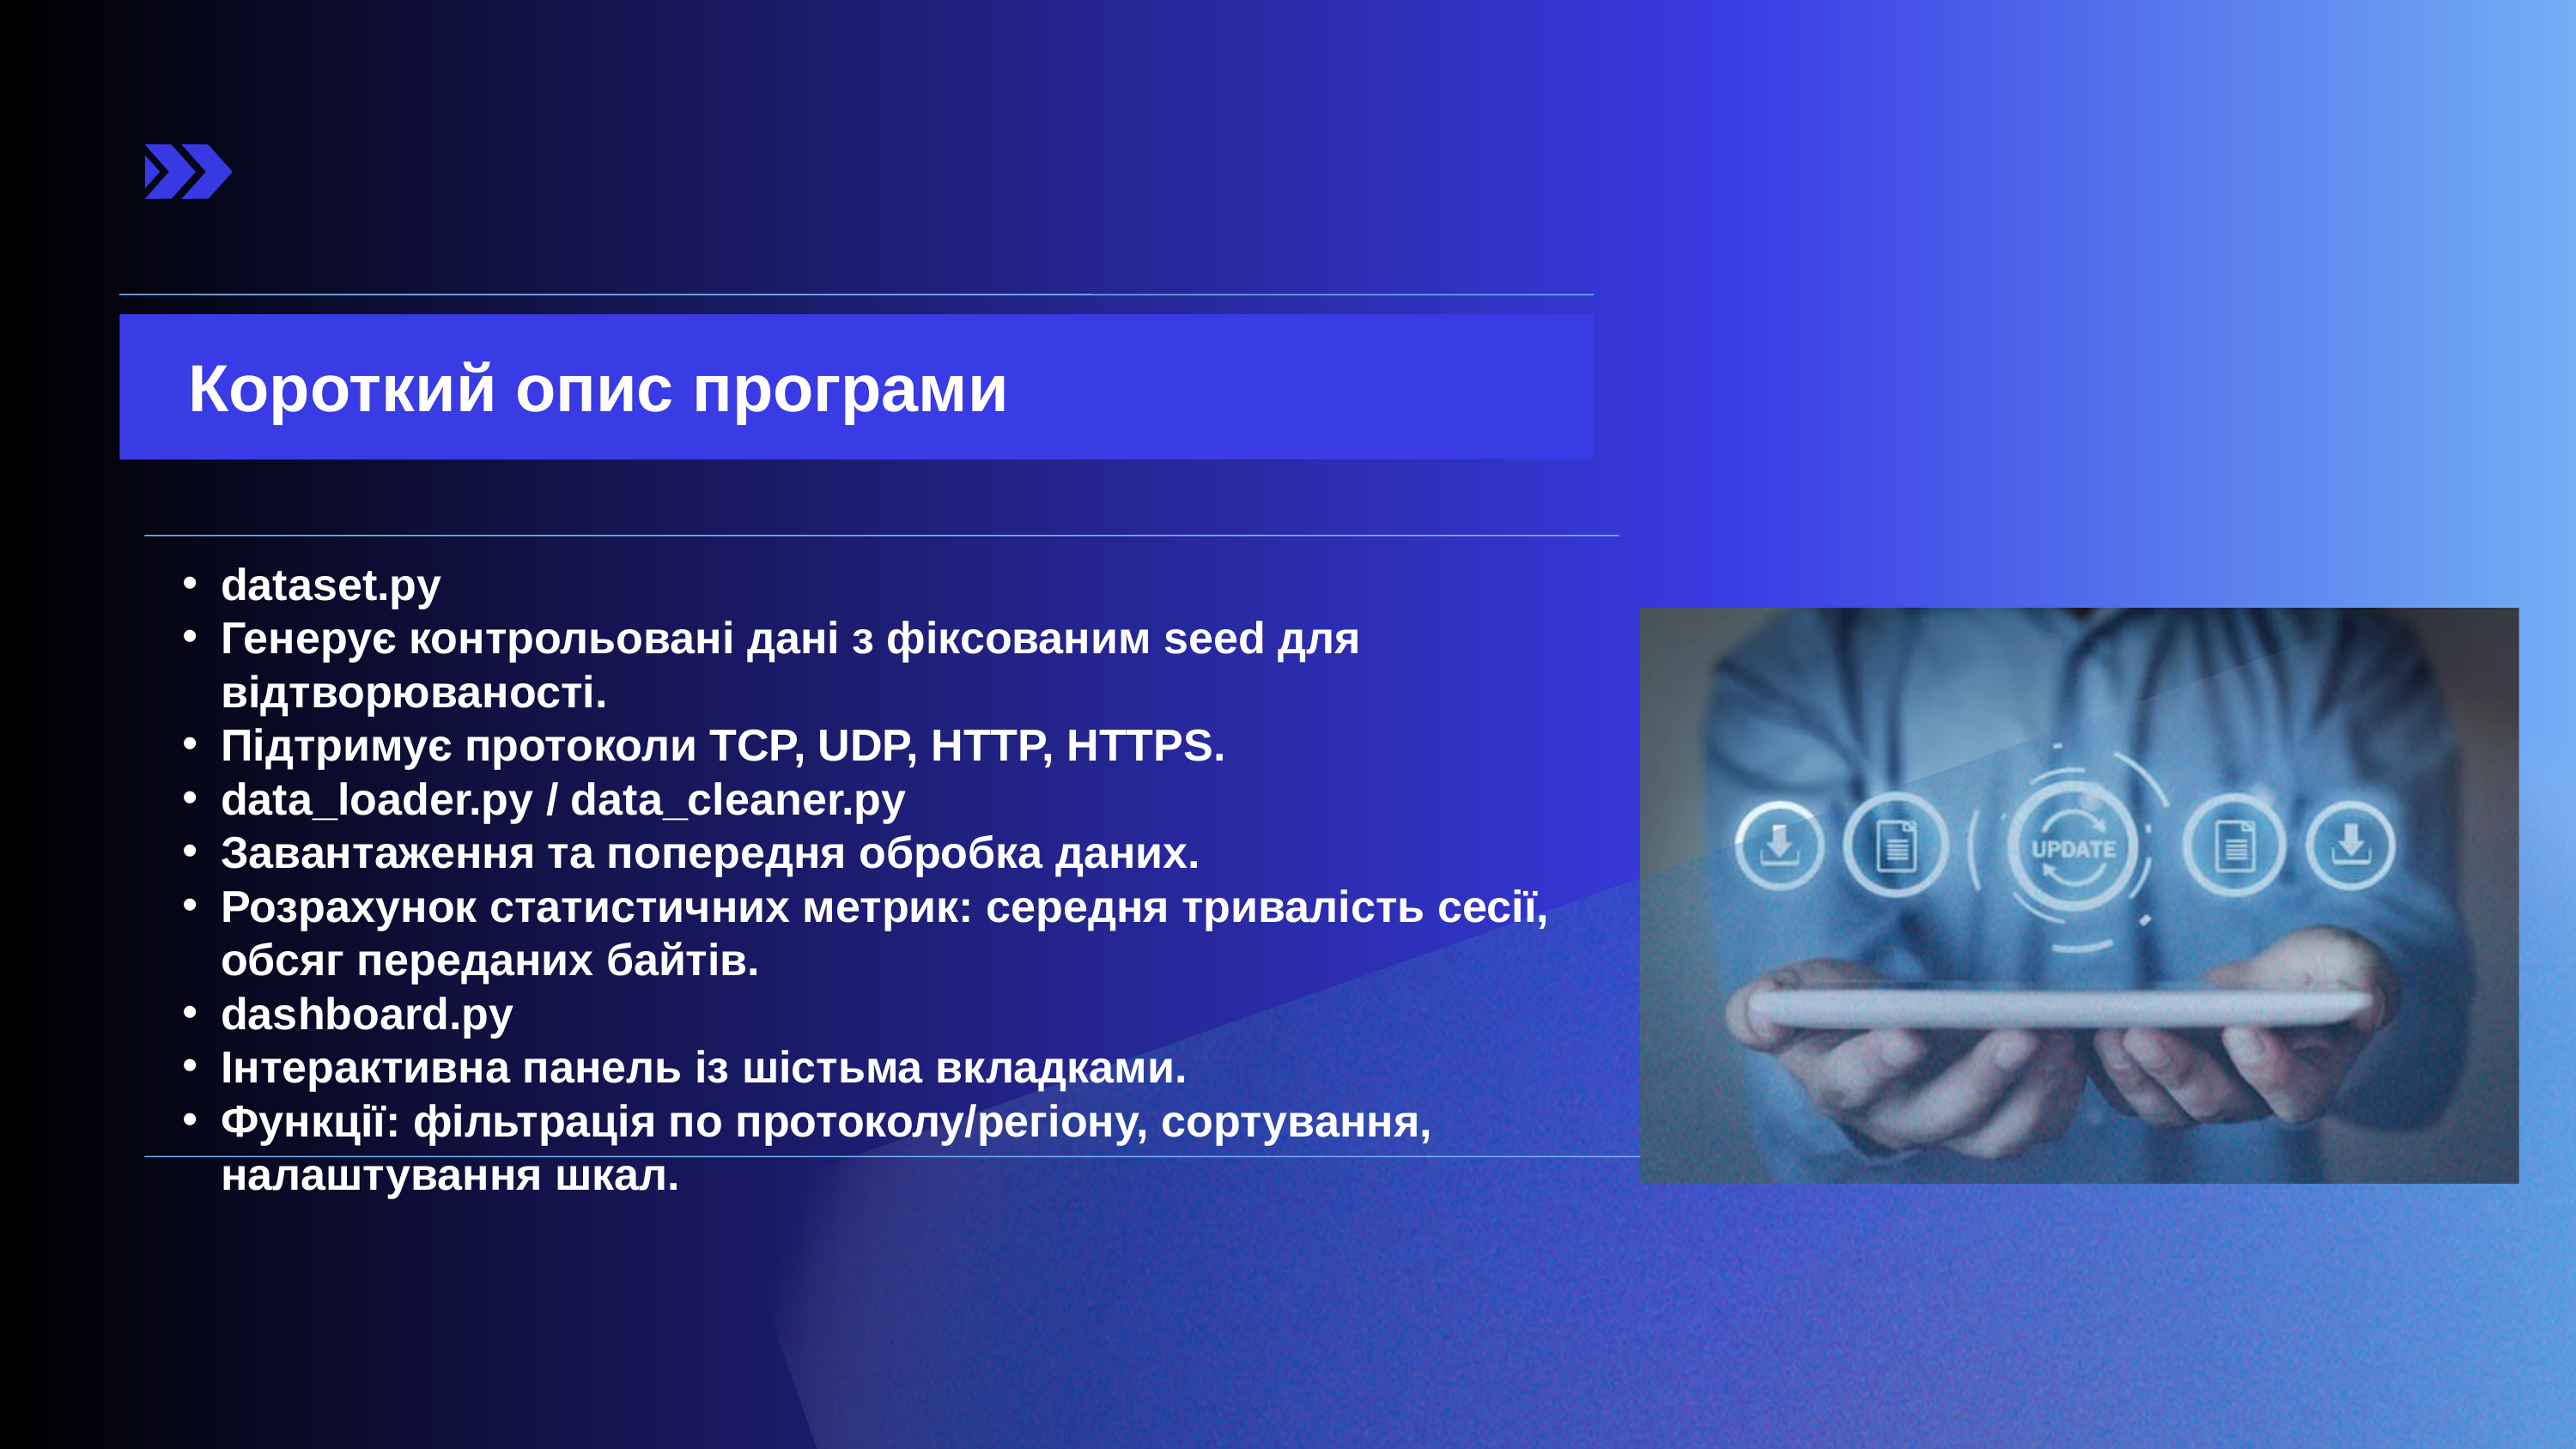

Короткий опис програми

dataset.py
Генерує контрольовані дані з фіксованим seed для відтворюваності.
Підтримує протоколи TCP, UDP, HTTP, HTTPS.
data_loader.py / data_cleaner.py
Завантаження та попередня обробка даних.
Розрахунок статистичних метрик: середня тривалість сесії, обсяг переданих байтів.
dashboard.py
Інтерактивна панель із шістьма вкладками.
Функції: фільтрація по протоколу/регіону, сортування, налаштування шкал.